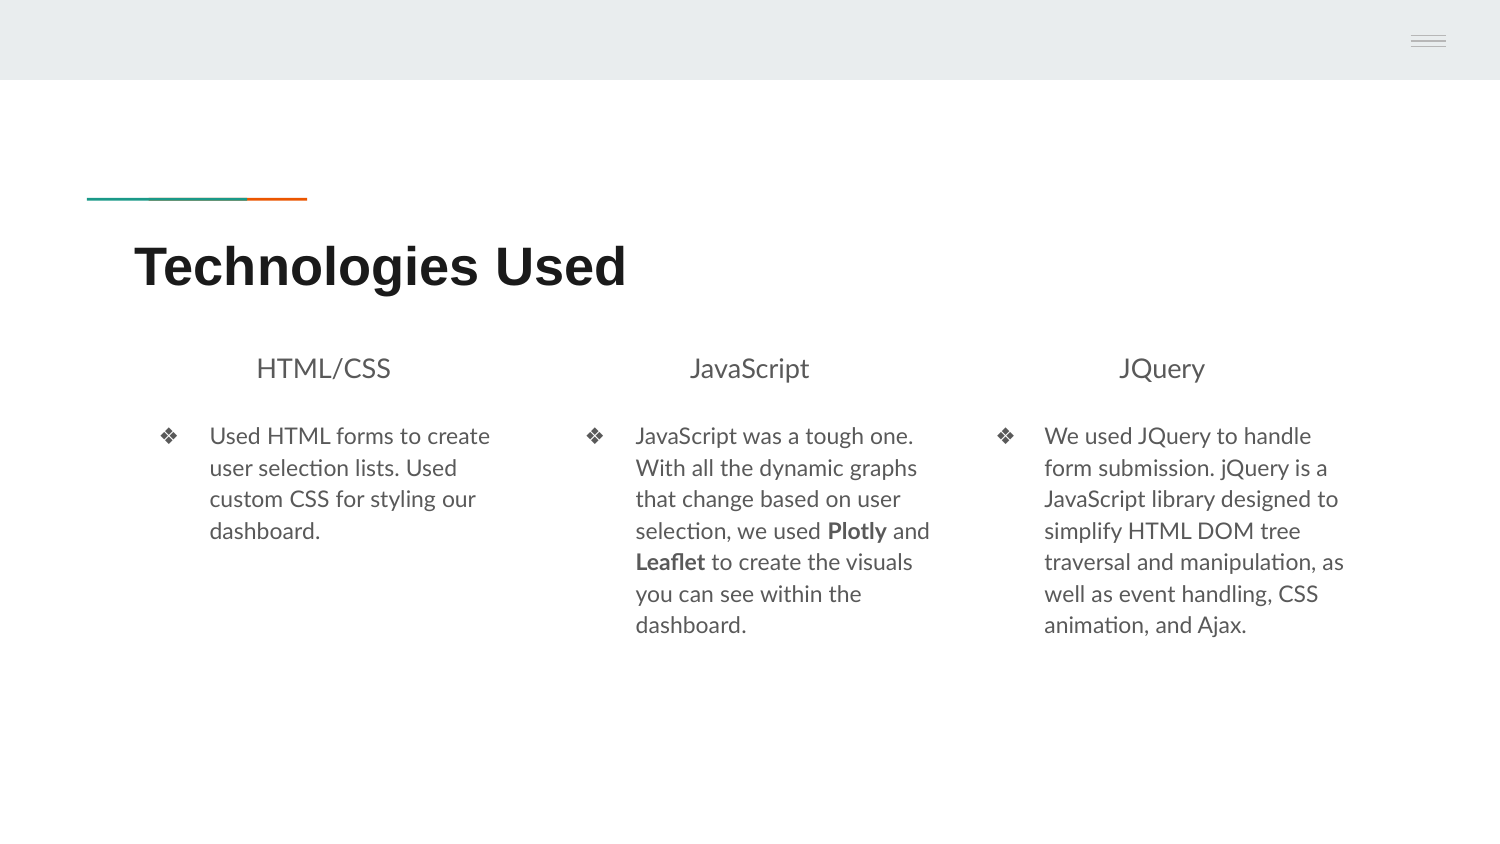

# Technologies Used
HTML/CSS
Used HTML forms to create user selection lists. Used custom CSS for styling our dashboard.

JavaScript
JavaScript was a tough one. With all the dynamic graphs that change based on user selection, we used Plotly and Leaflet to create the visuals you can see within the dashboard.

JQuery
We used JQuery to handle form submission. jQuery is a JavaScript library designed to simplify HTML DOM tree traversal and manipulation, as well as event handling, CSS animation, and Ajax.